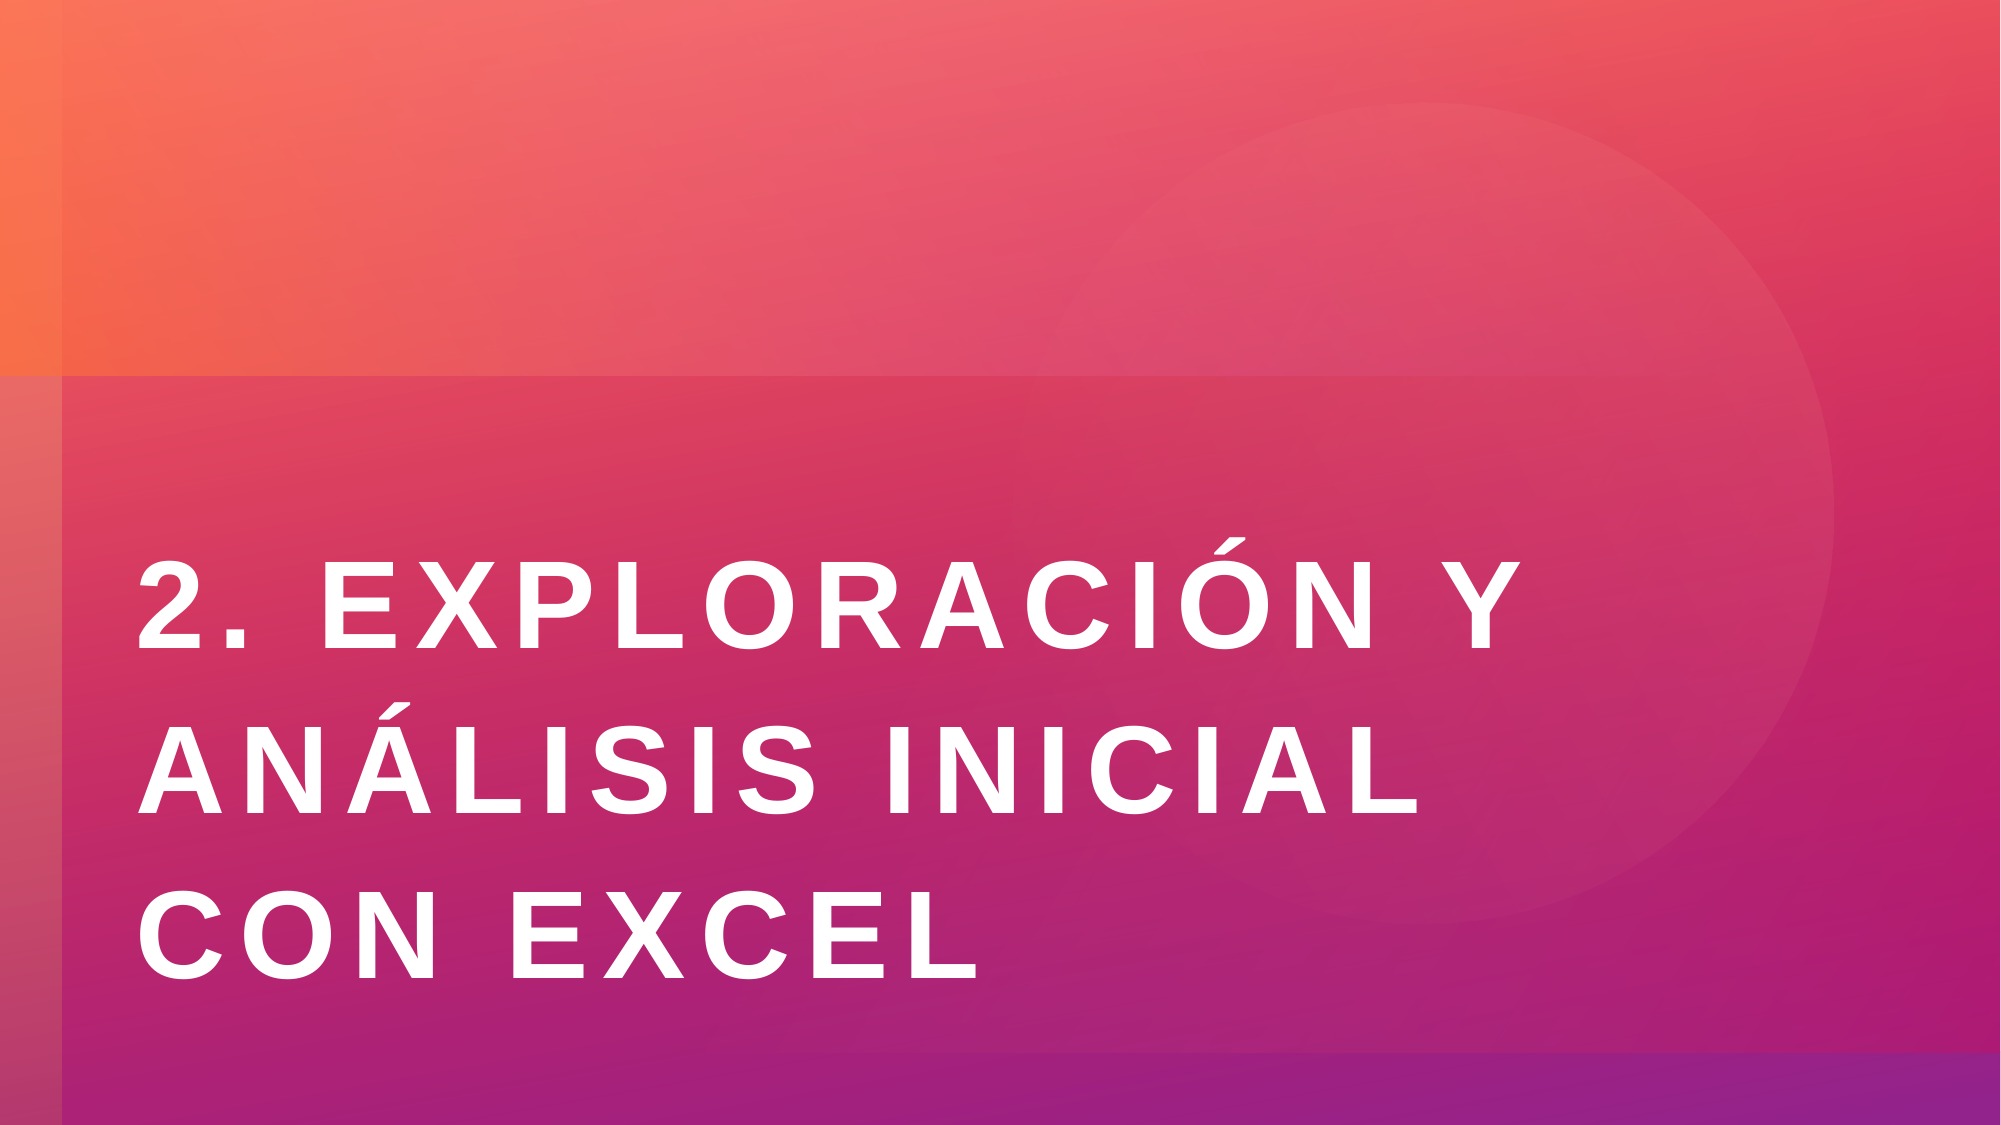

# 2. Exploración y Análisis Inicial con Excel